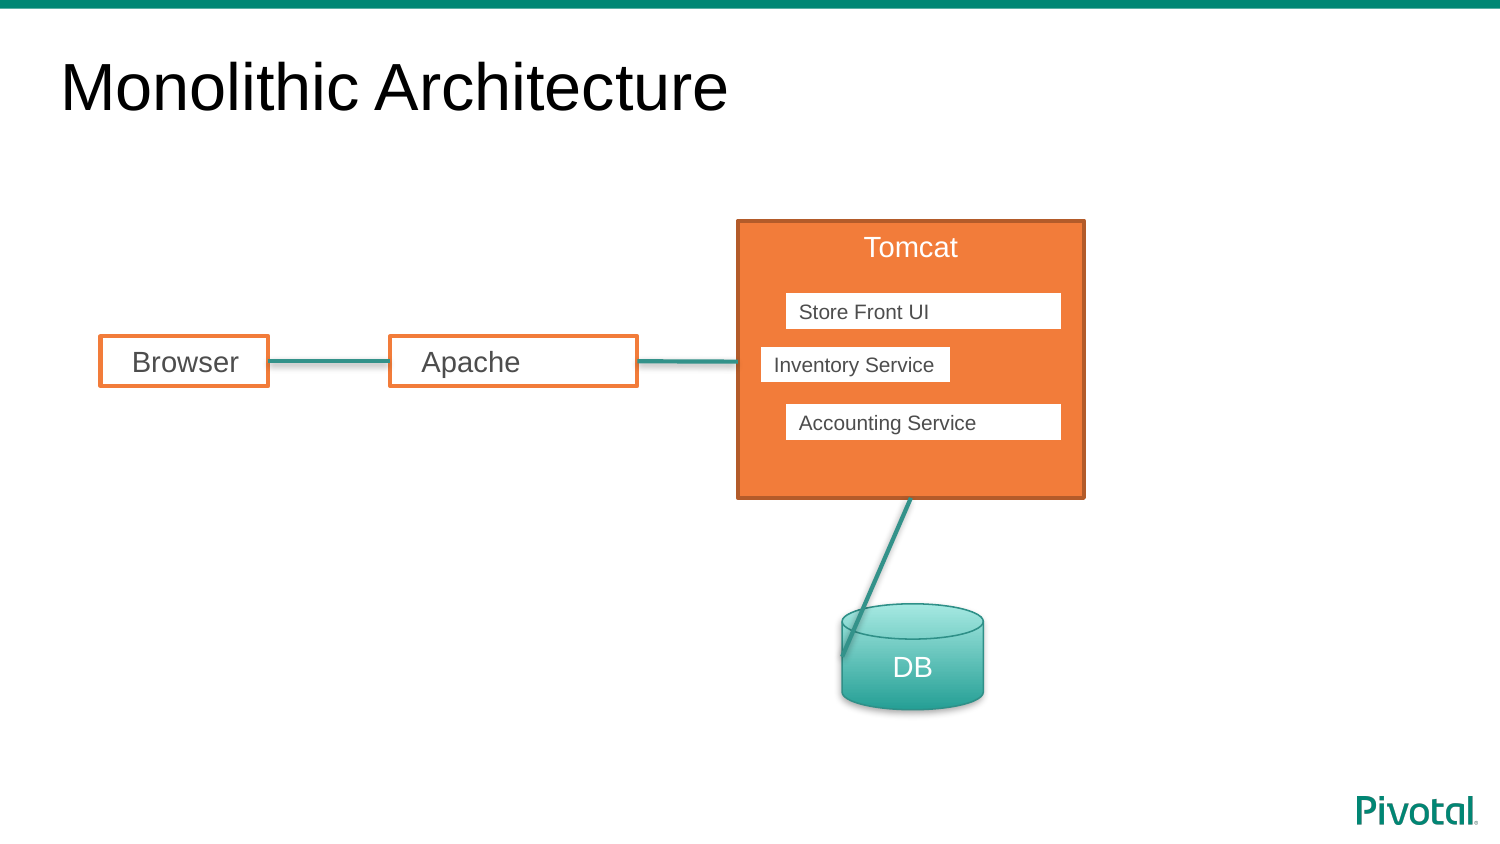

# Monolithic Architecture
Tomcat
Store Front UI
  Browser
  Apache
Inventory Service
Accounting Service
DB